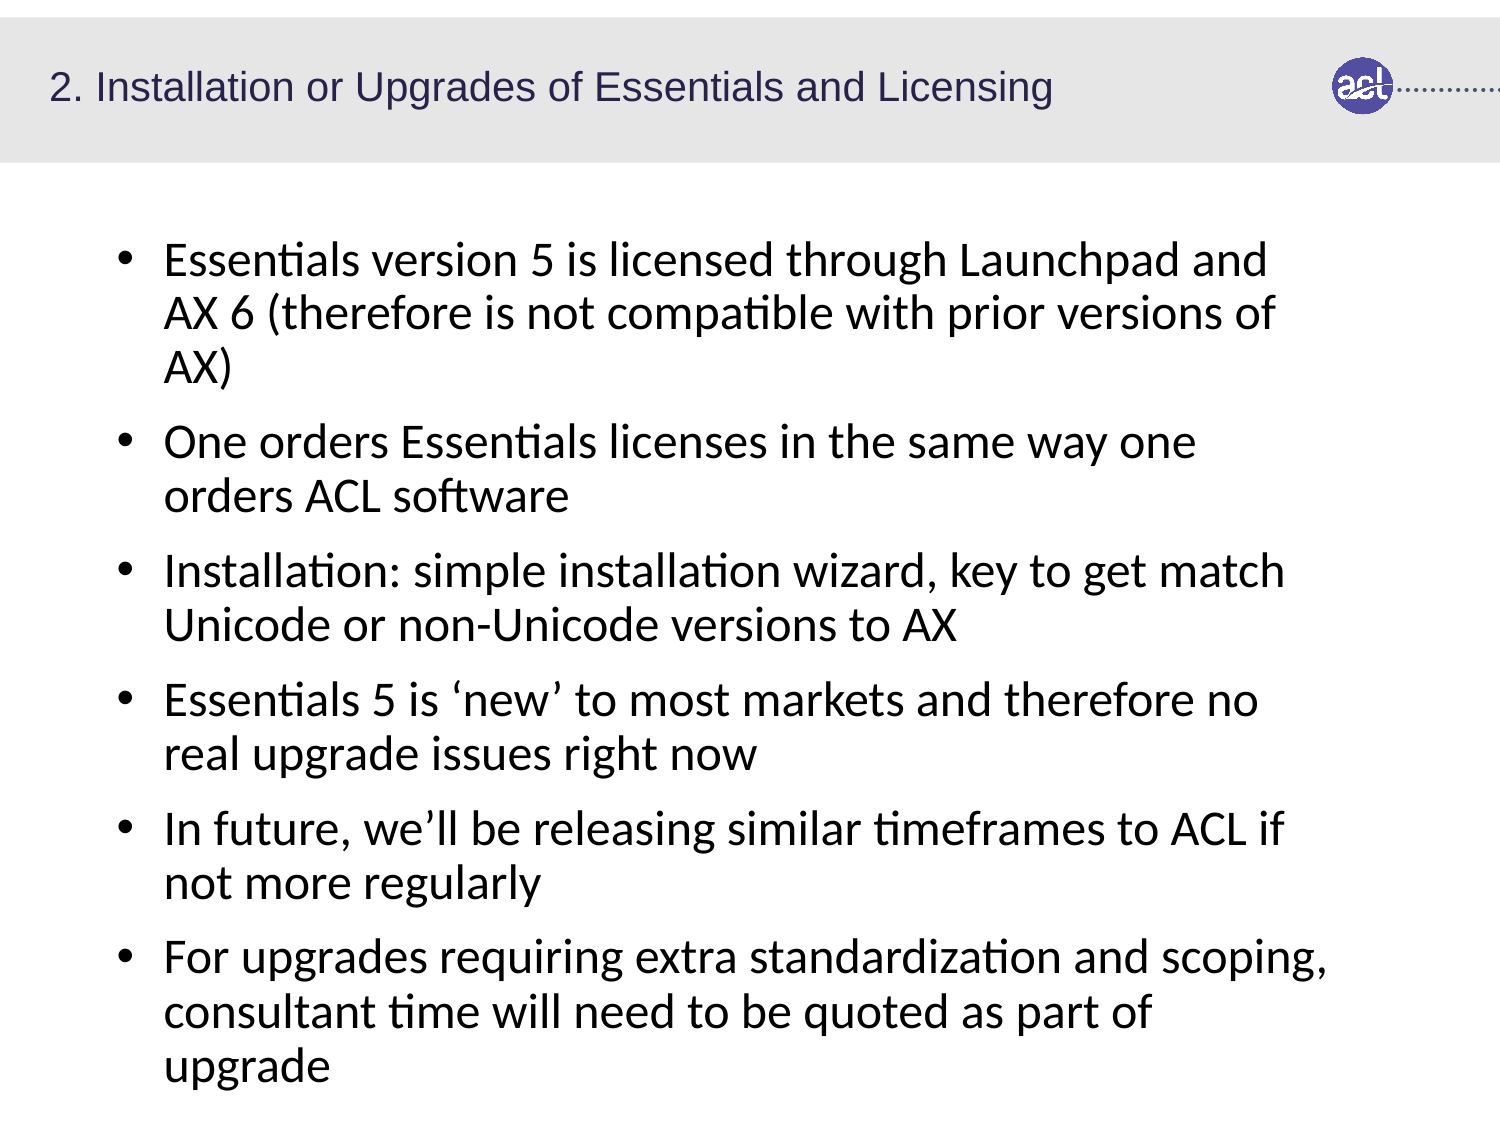

2. Installation or Upgrades of Essentials and Licensing
Essentials version 5 is licensed through Launchpad and AX 6 (therefore is not compatible with prior versions of AX)
One orders Essentials licenses in the same way one orders ACL software
Installation: simple installation wizard, key to get match Unicode or non-Unicode versions to AX
Essentials 5 is ‘new’ to most markets and therefore no real upgrade issues right now
In future, we’ll be releasing similar timeframes to ACL if not more regularly
For upgrades requiring extra standardization and scoping, consultant time will need to be quoted as part of upgrade